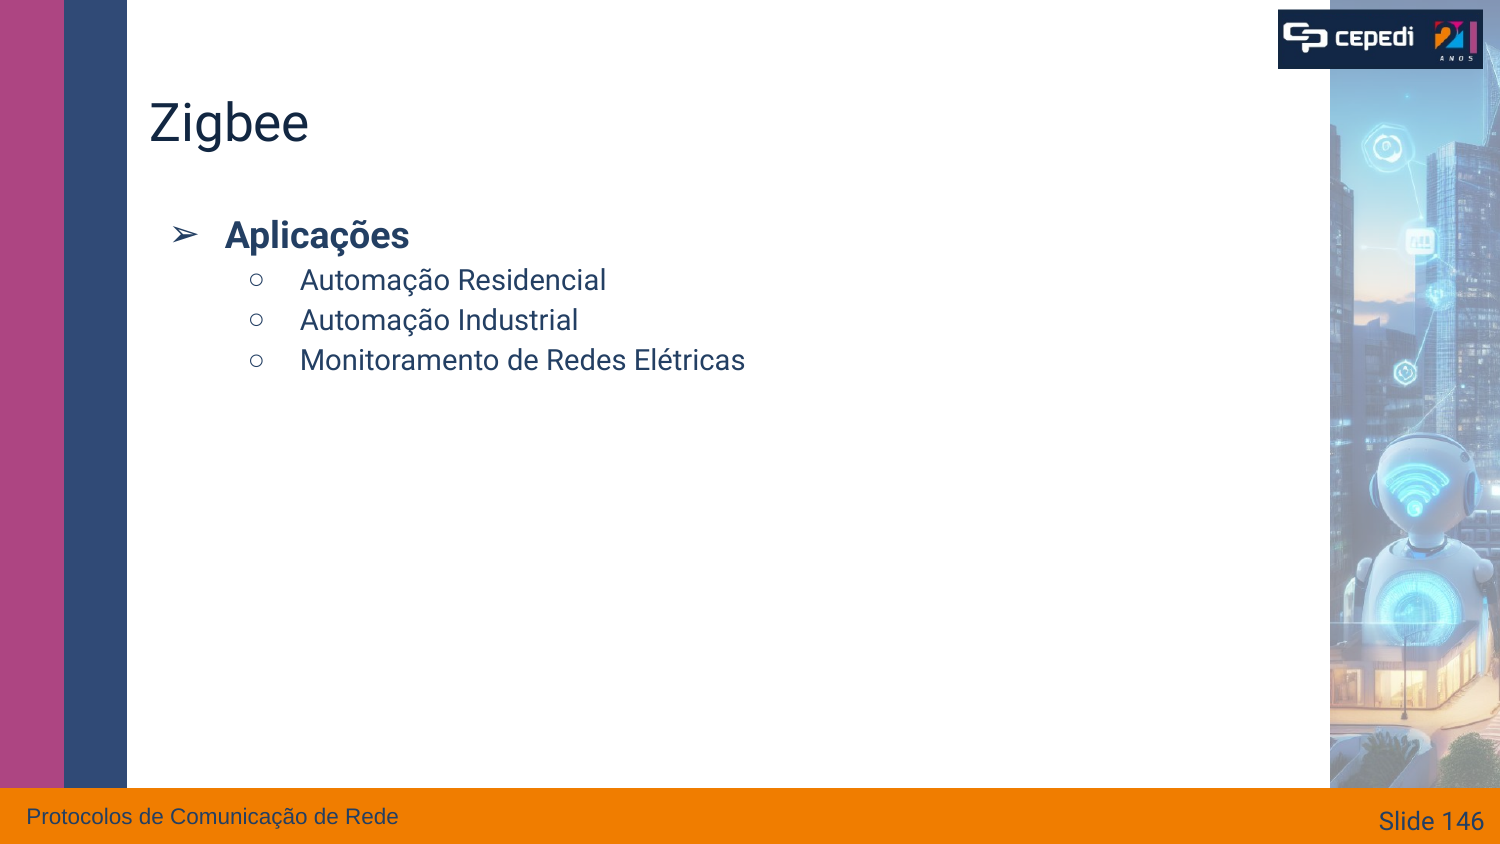

# Zigbee
Aplicações
Automação Residencial
Automação Industrial
Monitoramento de Redes Elétricas
Protocolos de Comunicação de Rede
Slide 146